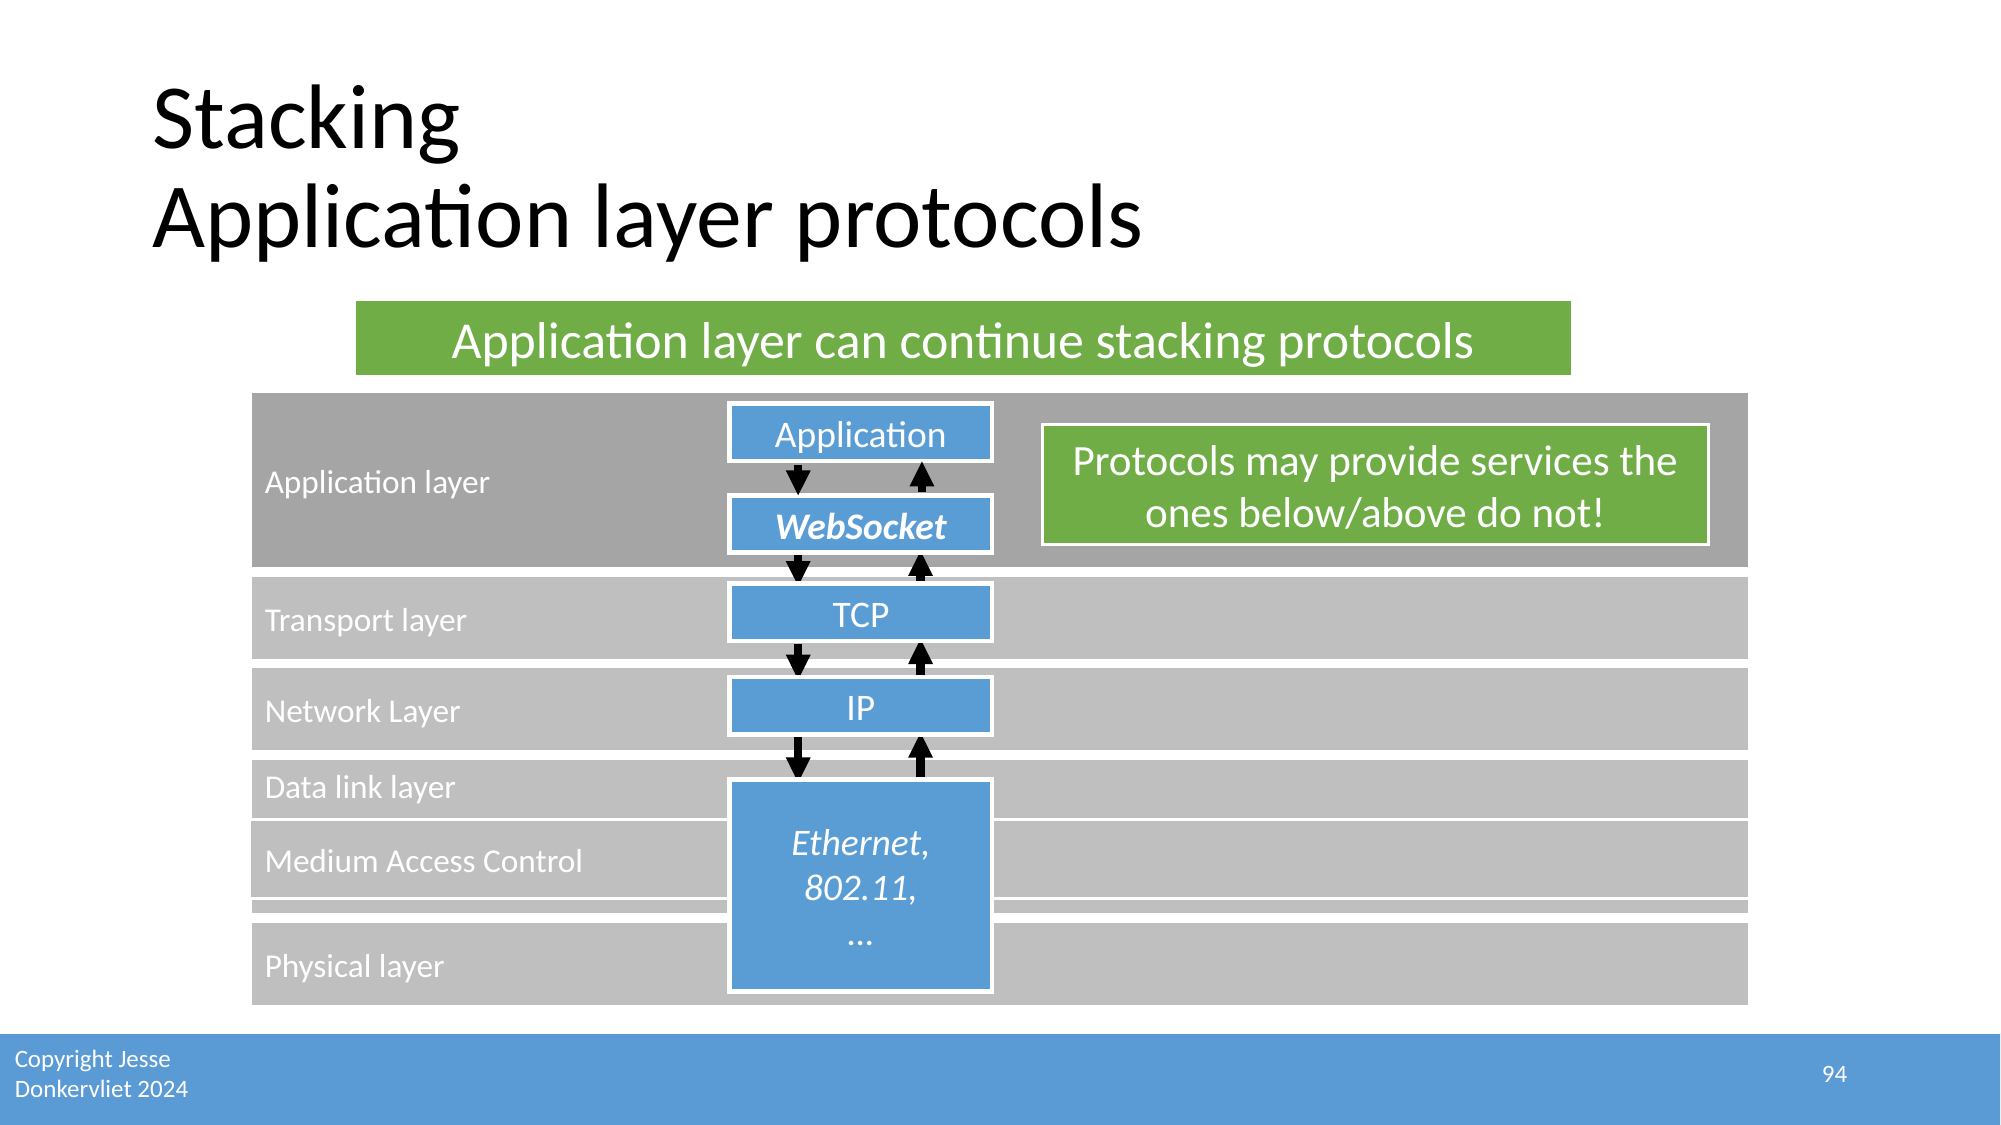

# Stacking Application layer protocols
Application layer can continue stacking protocols
Application layer
Application
Protocols may provide services the ones below/above do not!
WebSocket
Transport layer
TCP
Network Layer
IP
Data link layer
Ethernet, 802.11,
…
Medium Access Control
Physical layer

94